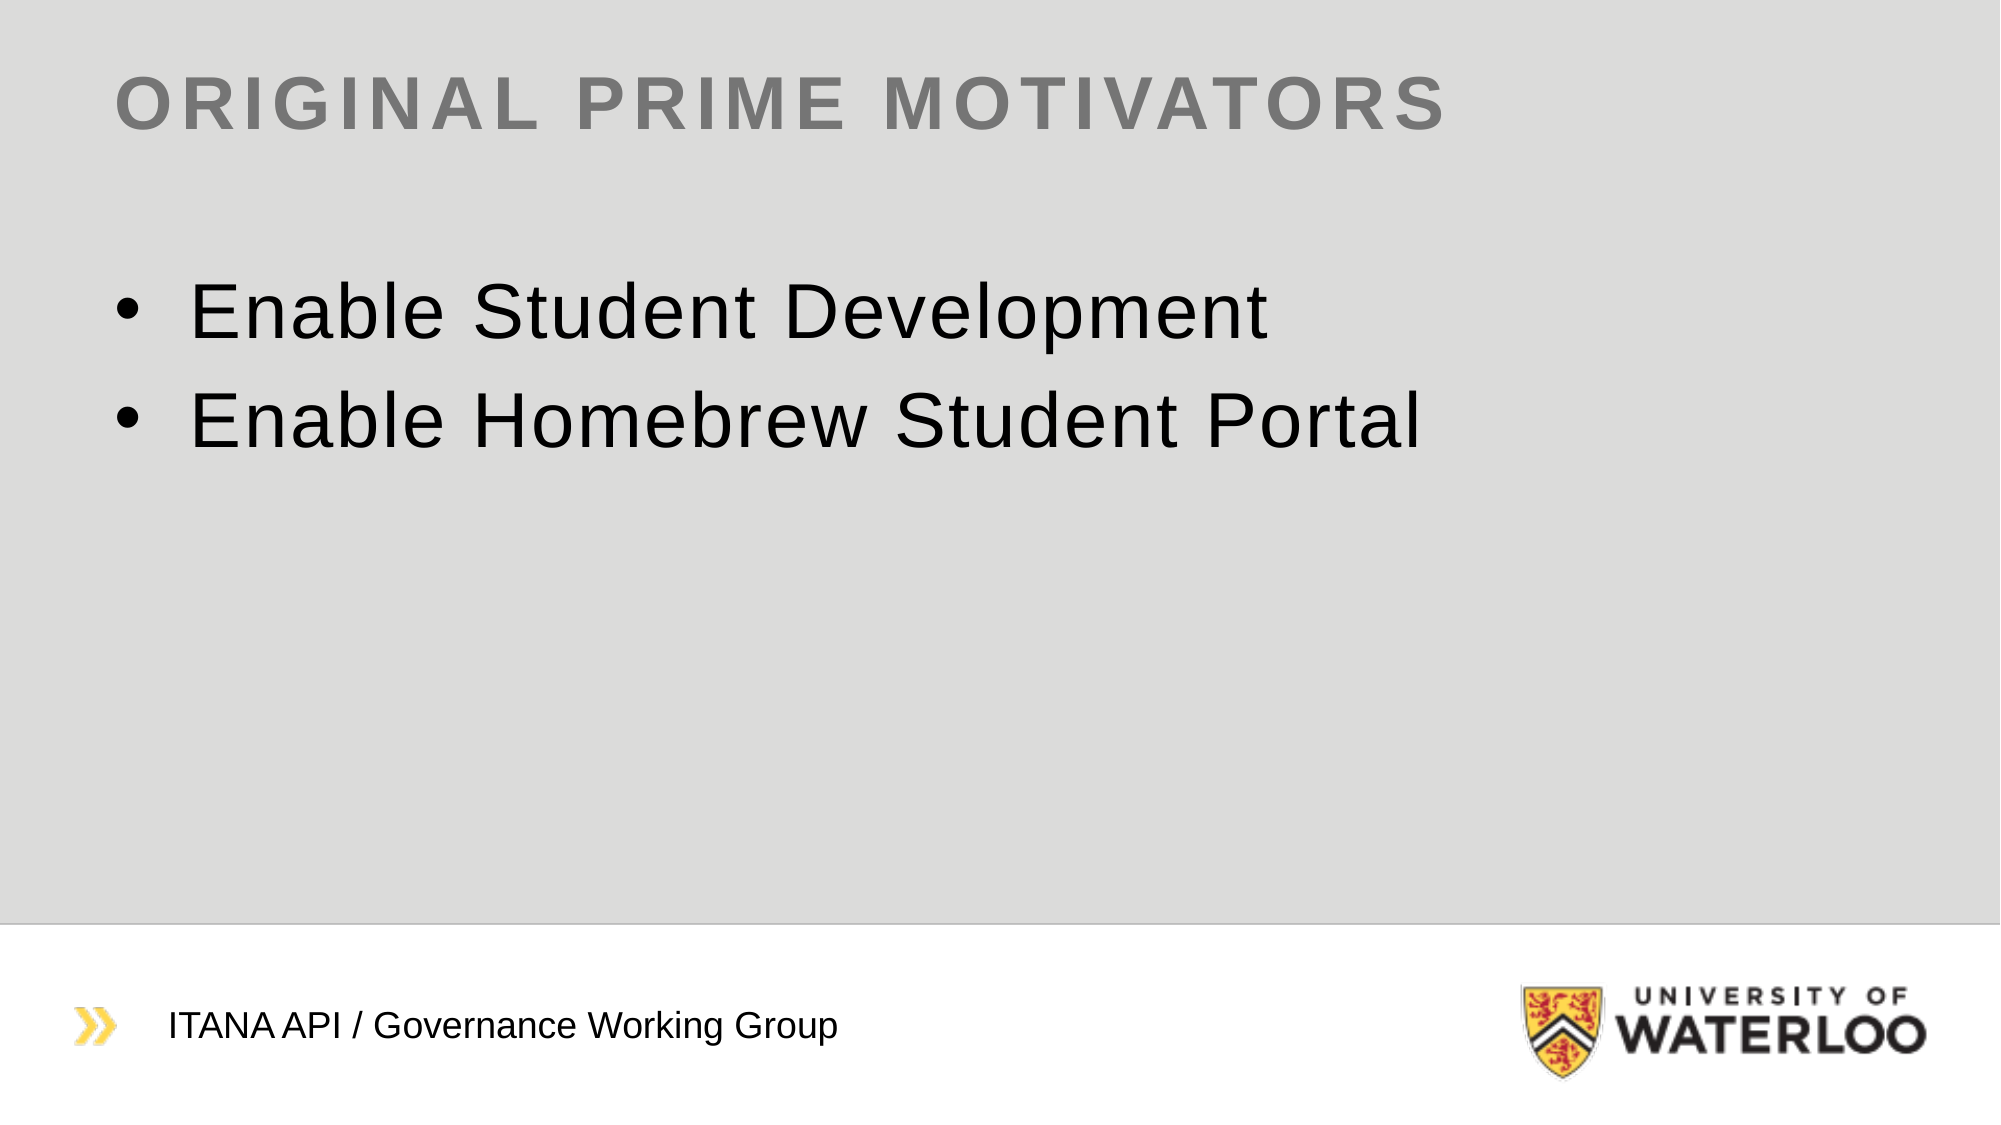

# Original Prime Motivators
Enable Student Development
Enable Homebrew Student Portal